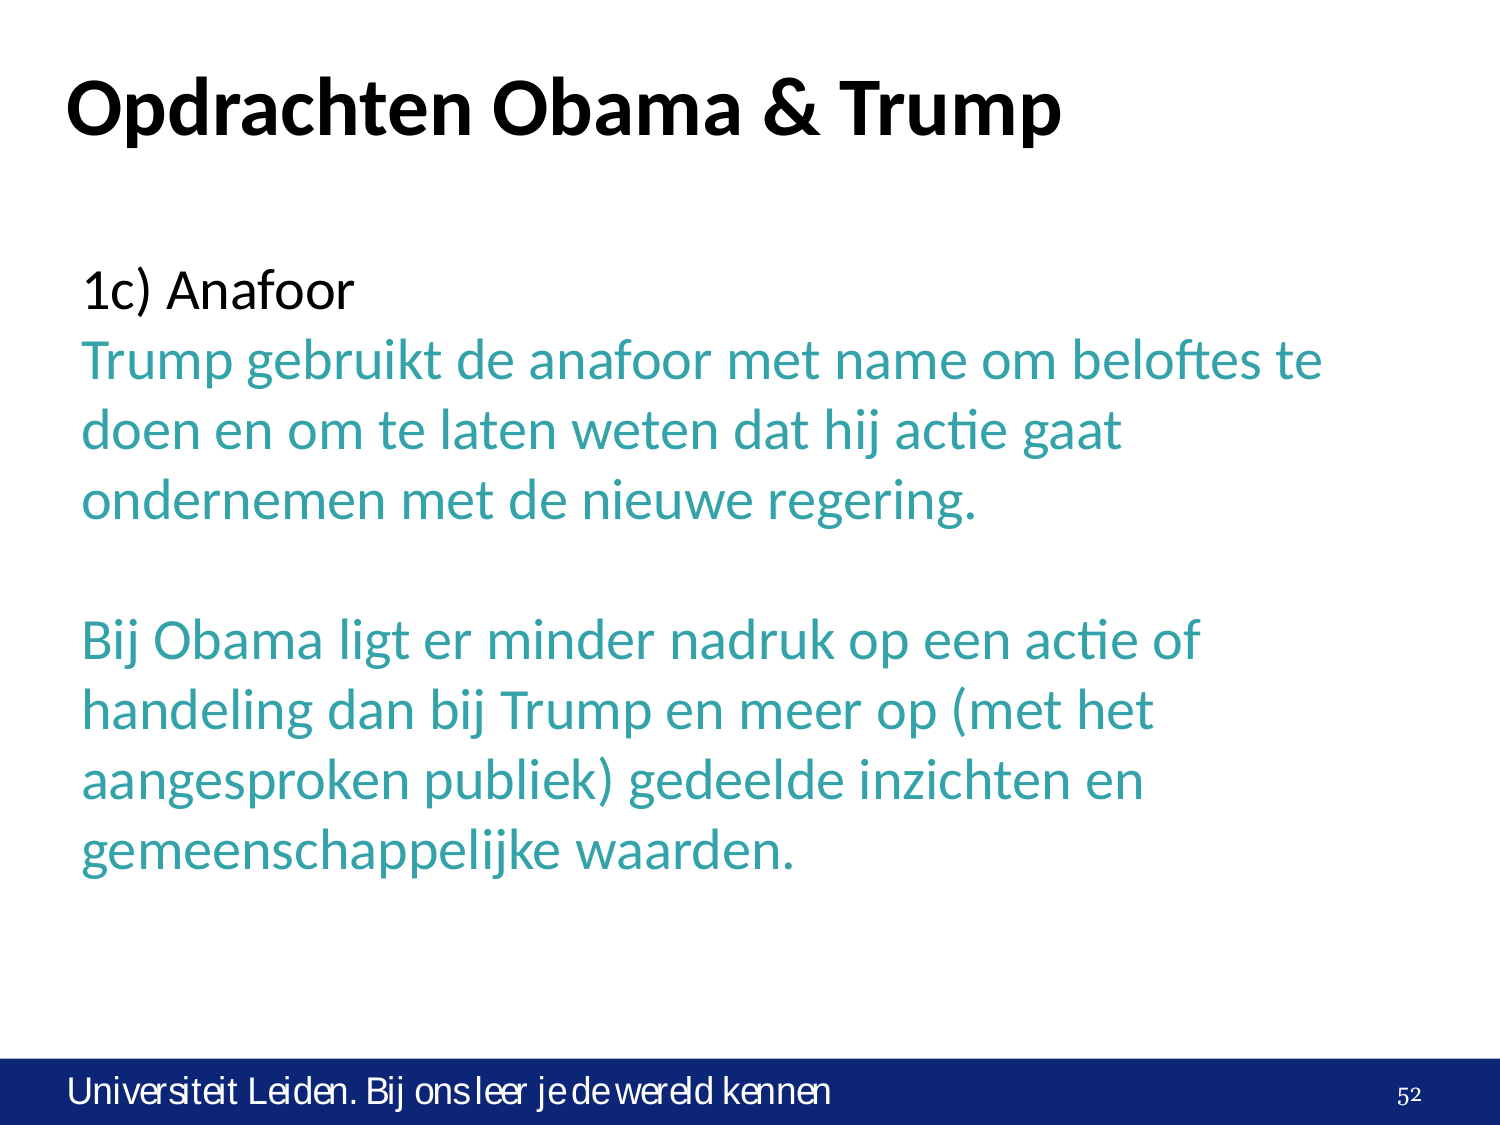

# Opdrachten Obama & Trump
1c) Anafoor
Trump gebruikt de anafoor met name om beloftes te doen en om te laten weten dat hij actie gaat ondernemen met de nieuwe regering.

Bij Obama ligt er minder nadruk op een actie of handeling dan bij Trump en meer op (met het aangesproken publiek) gedeelde inzichten en gemeenschappelijke waarden.